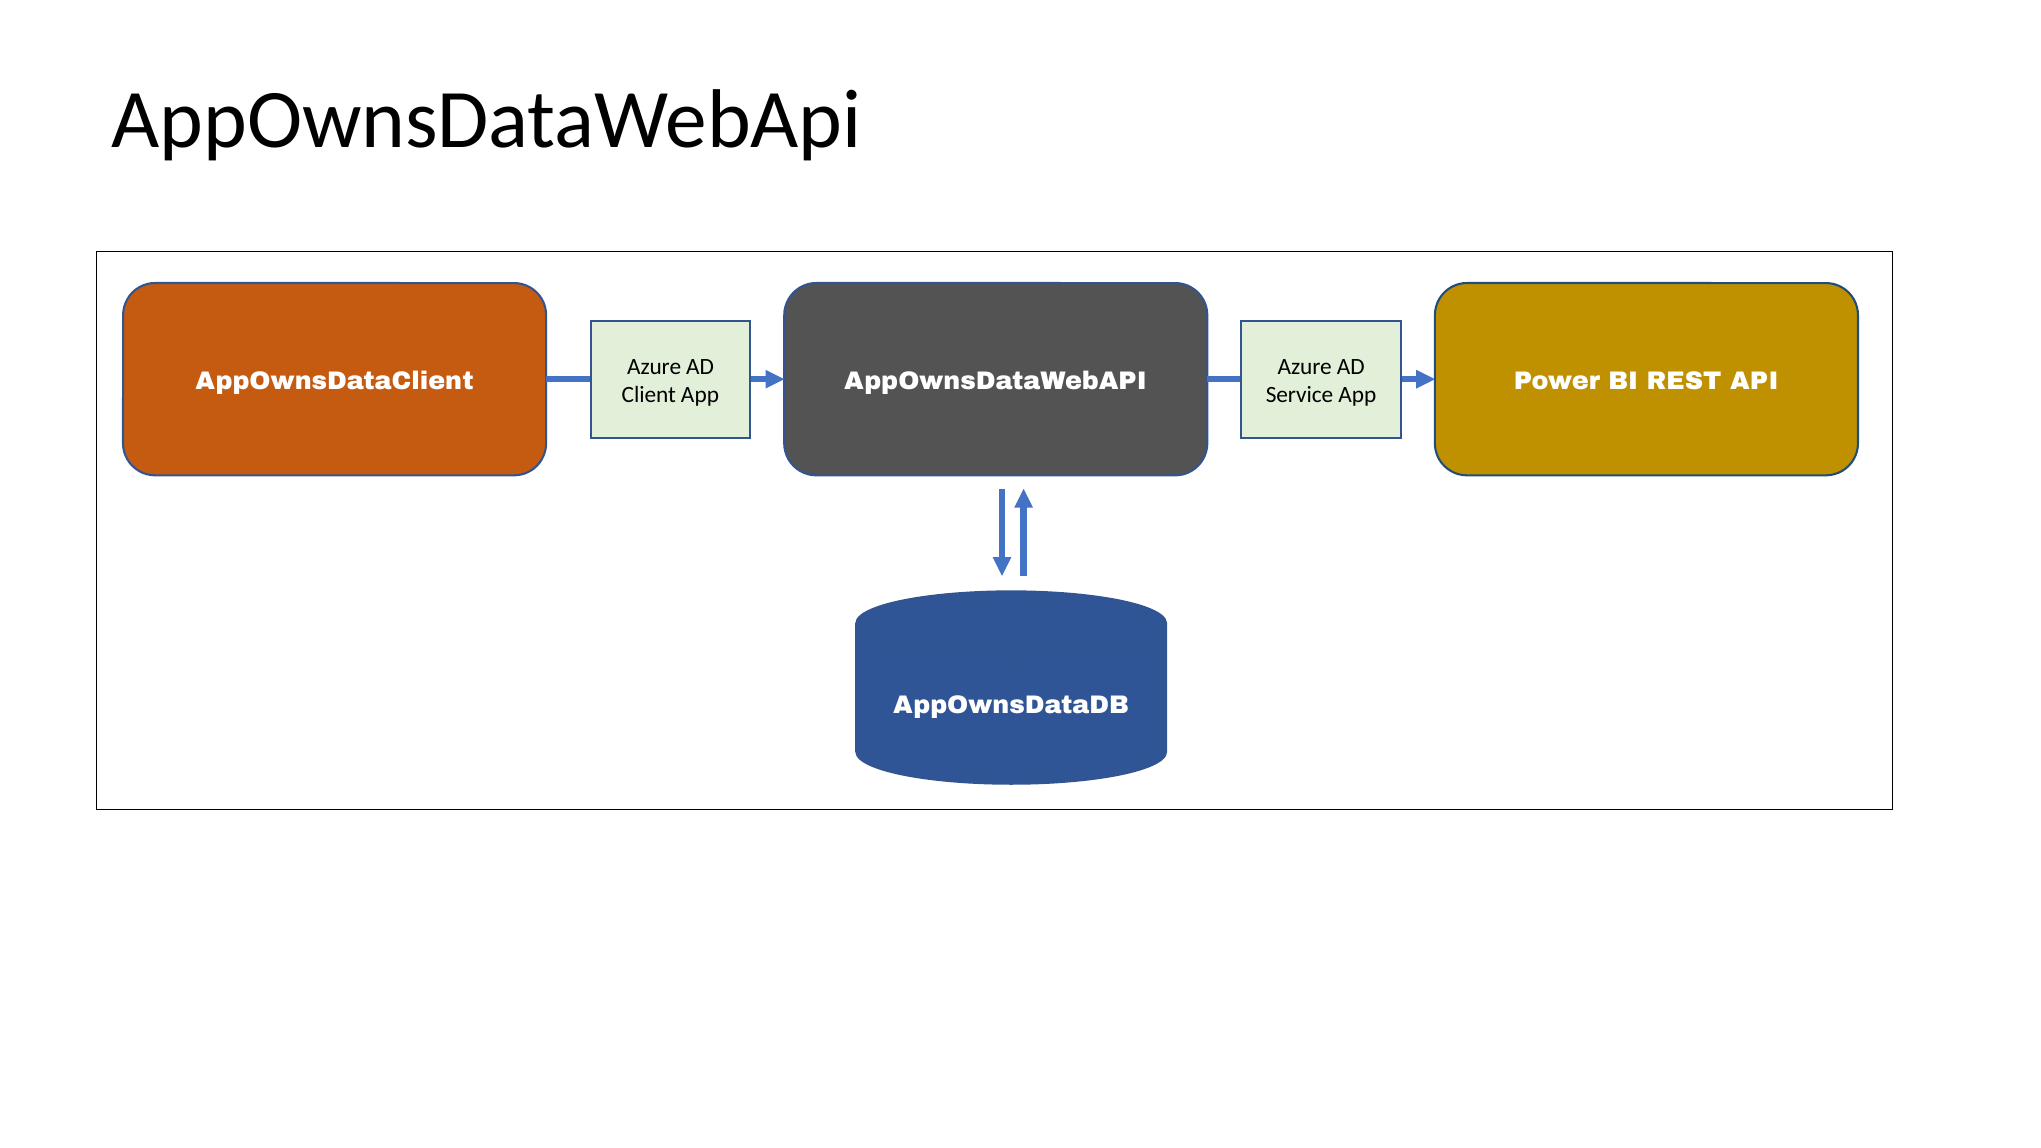

# AppOwnsDataWebApi

AppOwnsDataClient
AppOwnsDataWebAPI
Power BI REST API
Azure AD Client App
Azure AD Service App
AppOwnsDataDB